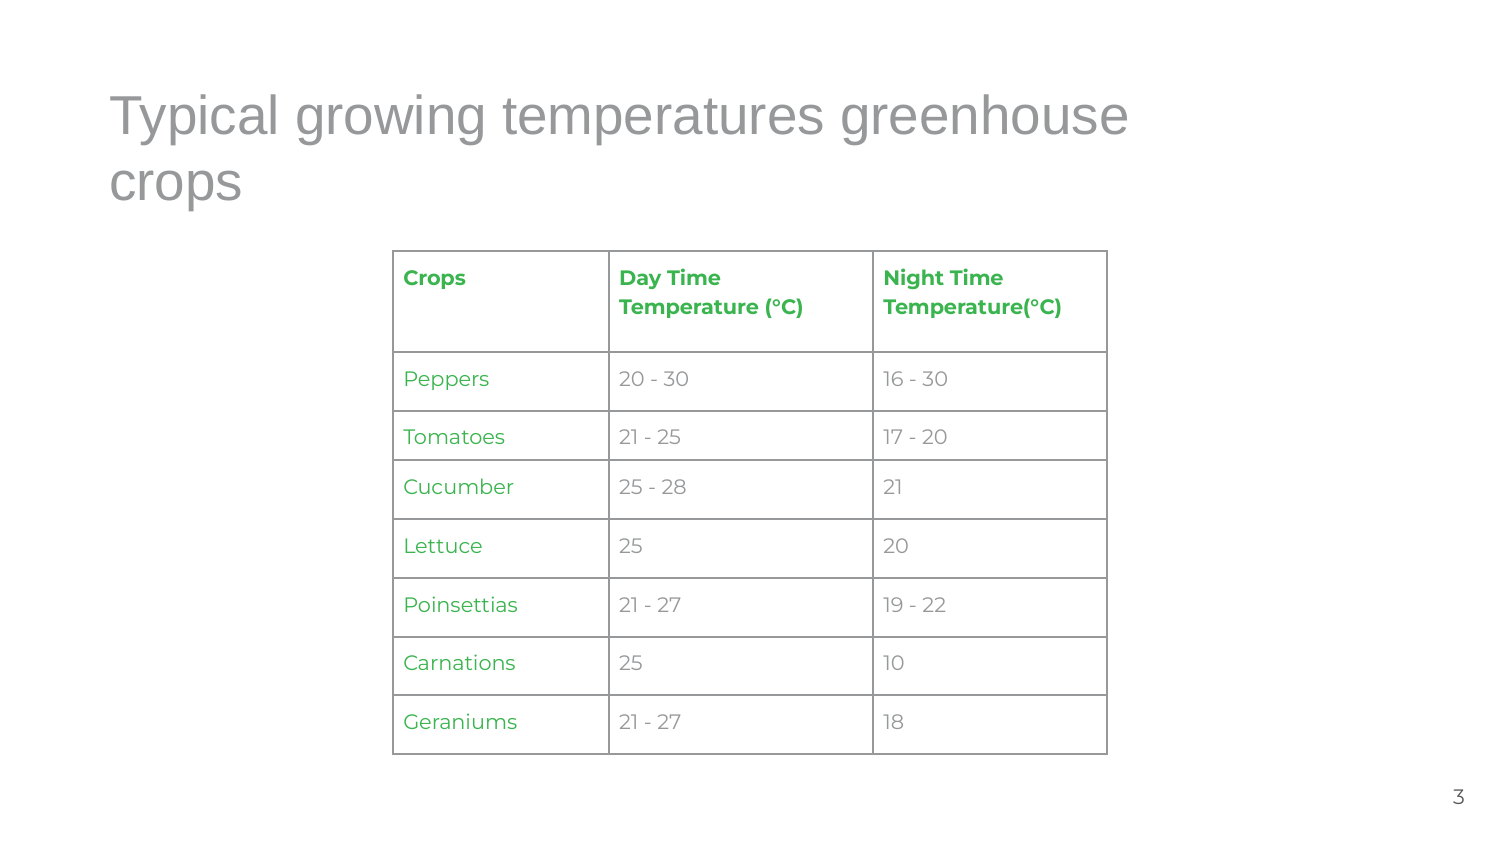

Typical growing temperatures greenhouse crops
| Crops | Day Time Temperature (°C) | Night Time Temperature(°C) |
| --- | --- | --- |
| Peppers | 20 - 30 | 16 - 30 |
| Tomatoes | 21 - 25 | 17 - 20 |
| Cucumber | 25 - 28 | 21 |
| Lettuce | 25 | 20 |
| Poinsettias | 21 - 27 | 19 - 22 |
| Carnations | 25 | 10 |
| Geraniums | 21 - 27 | 18 |
3